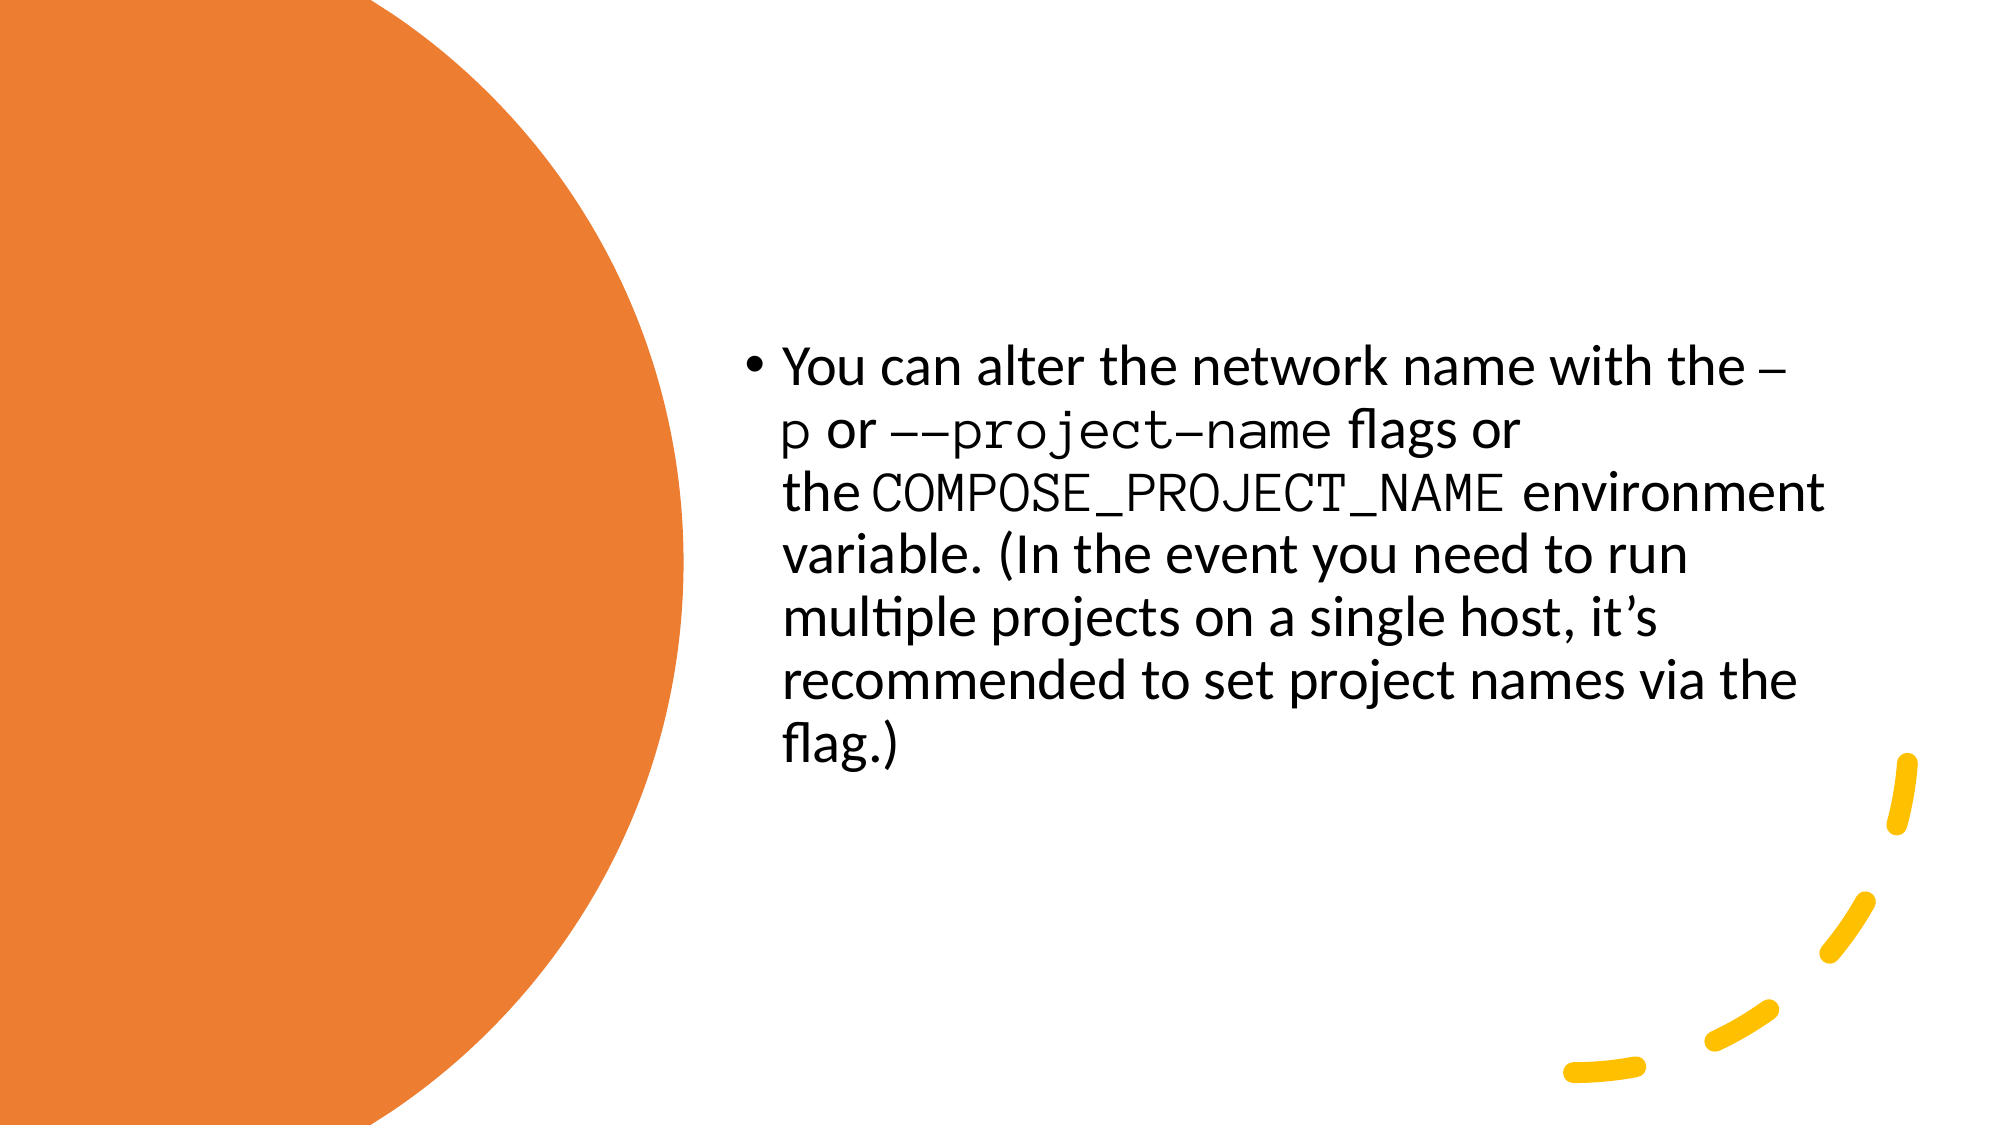

You can alter the network name with the -p or --project-name flags or the COMPOSE_PROJECT_NAME environment variable. (In the event you need to run multiple projects on a single host, it’s recommended to set project names via the flag.)
#